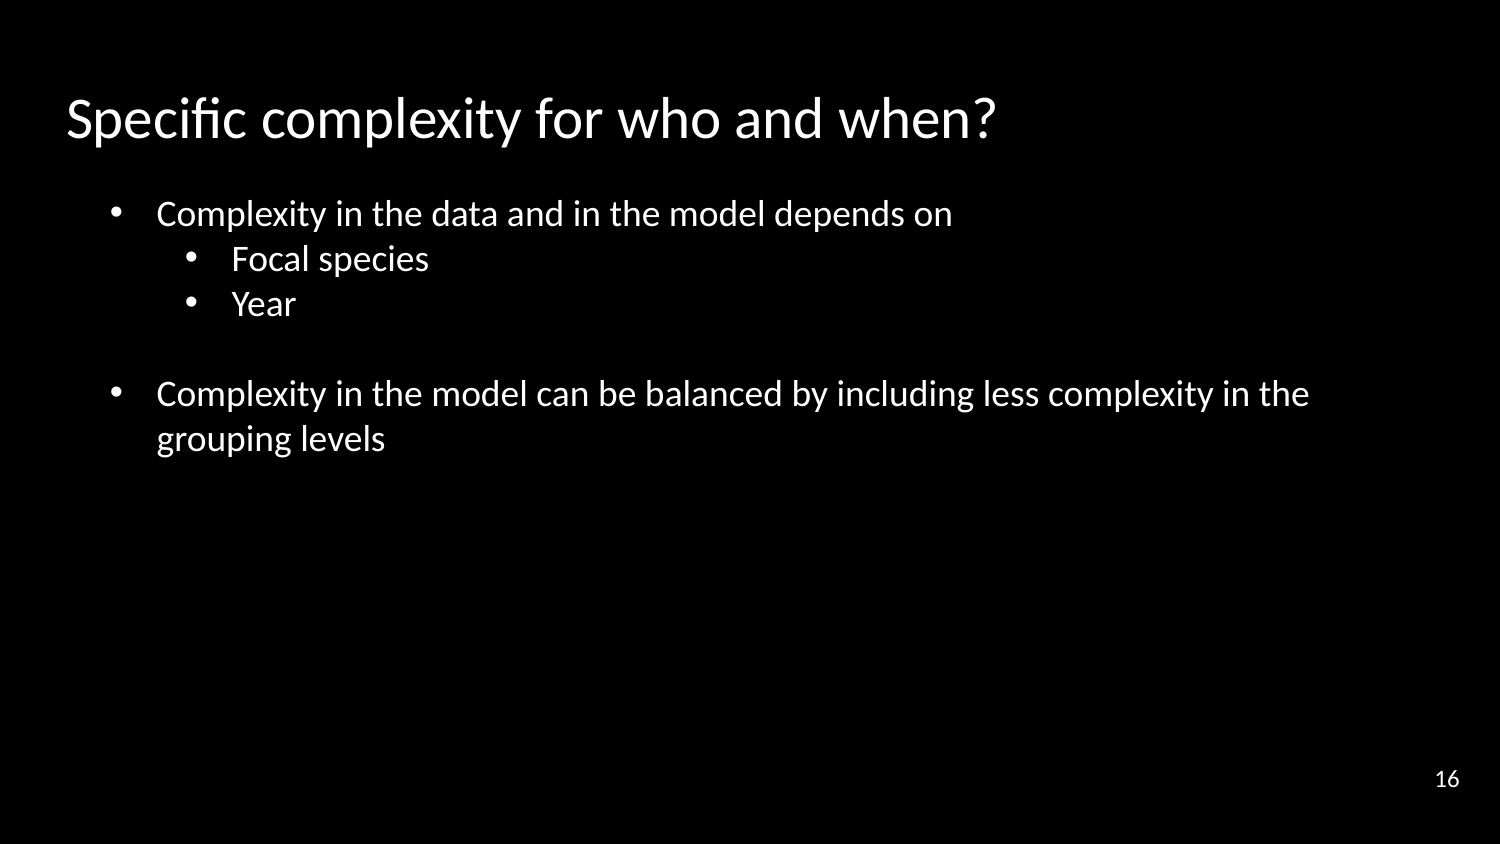

# Specific complexity for who and when?
Complexity in the data and in the model depends on
Focal species
Year

Complexity in the model can be balanced by including less complexity in the grouping levels
16